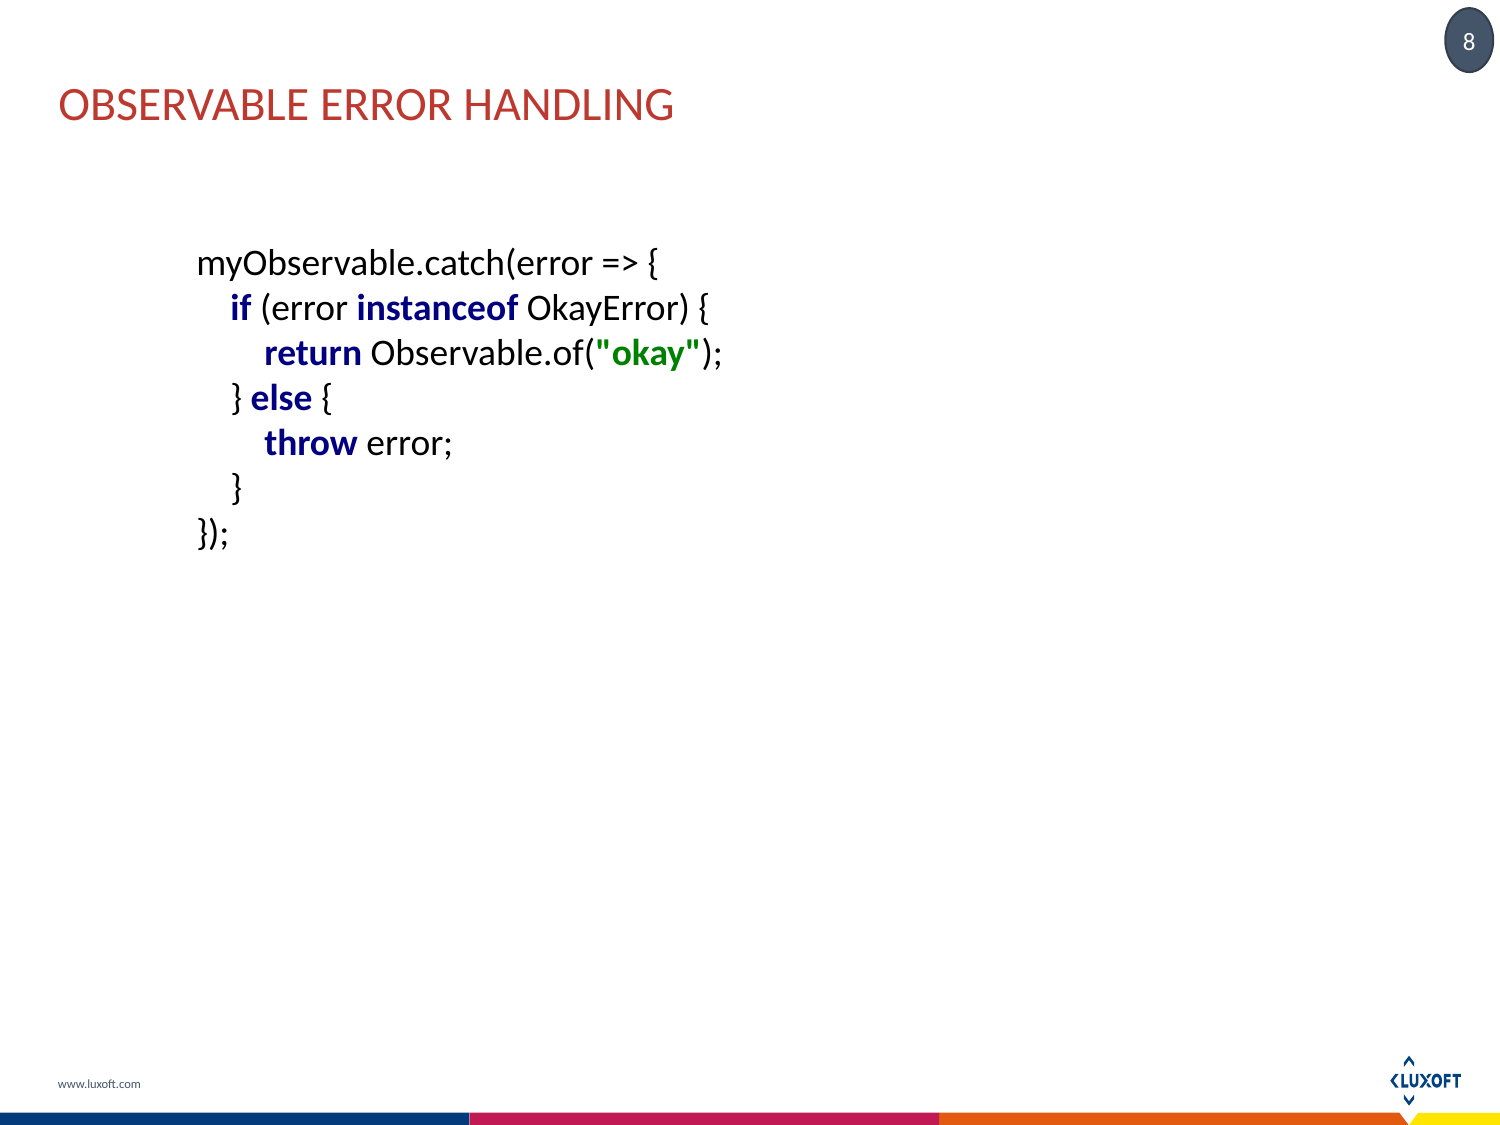

# Observable error handling
myObservable.catch(error => {
    if (error instanceof OkayError) {
        return Observable.of("okay");
    } else {
        throw error;
    }
});